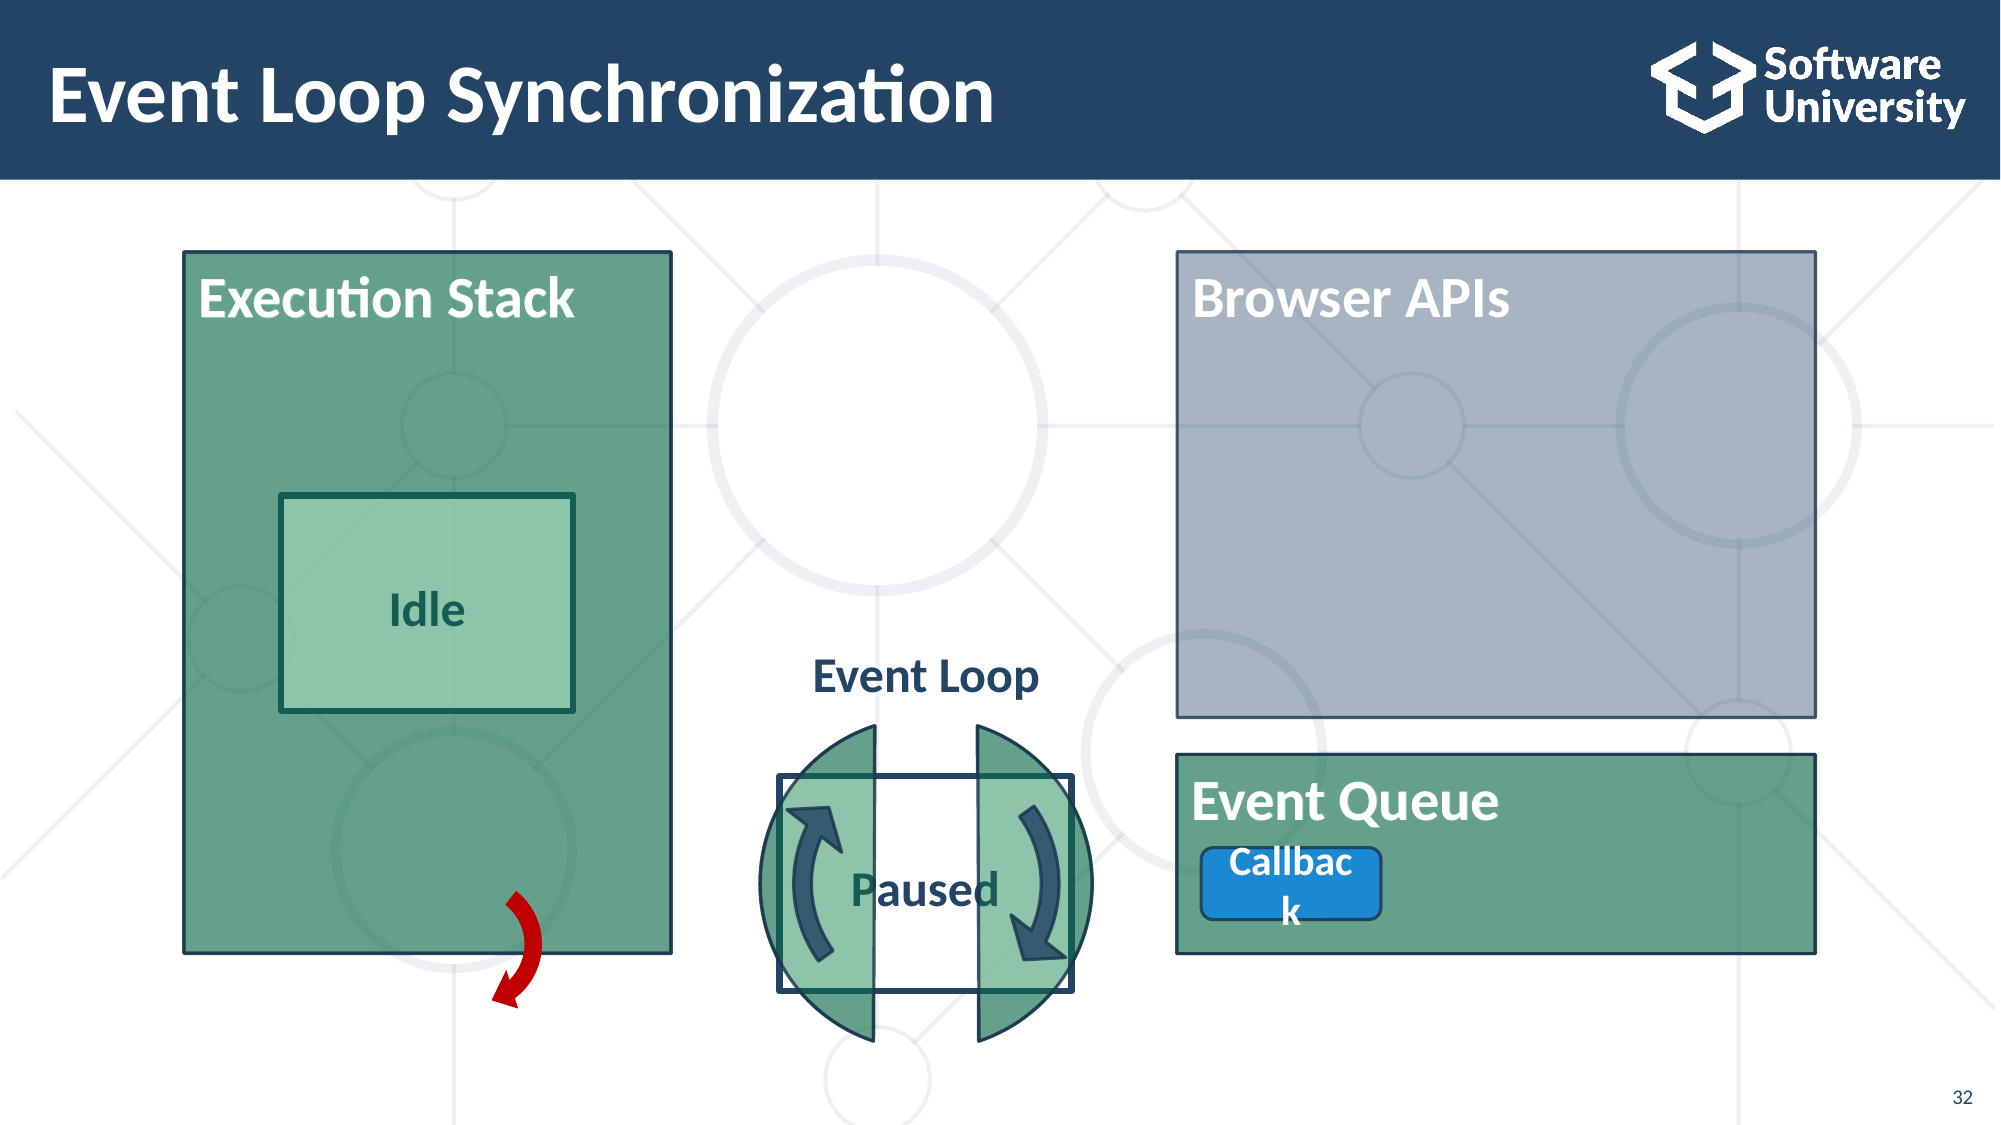

# Event Loop Synchronization
Execution Stack
Browser APIs
Execution Stack
Idle
Event Loop

Paused

Event Queue
Event Queue
Callback

32